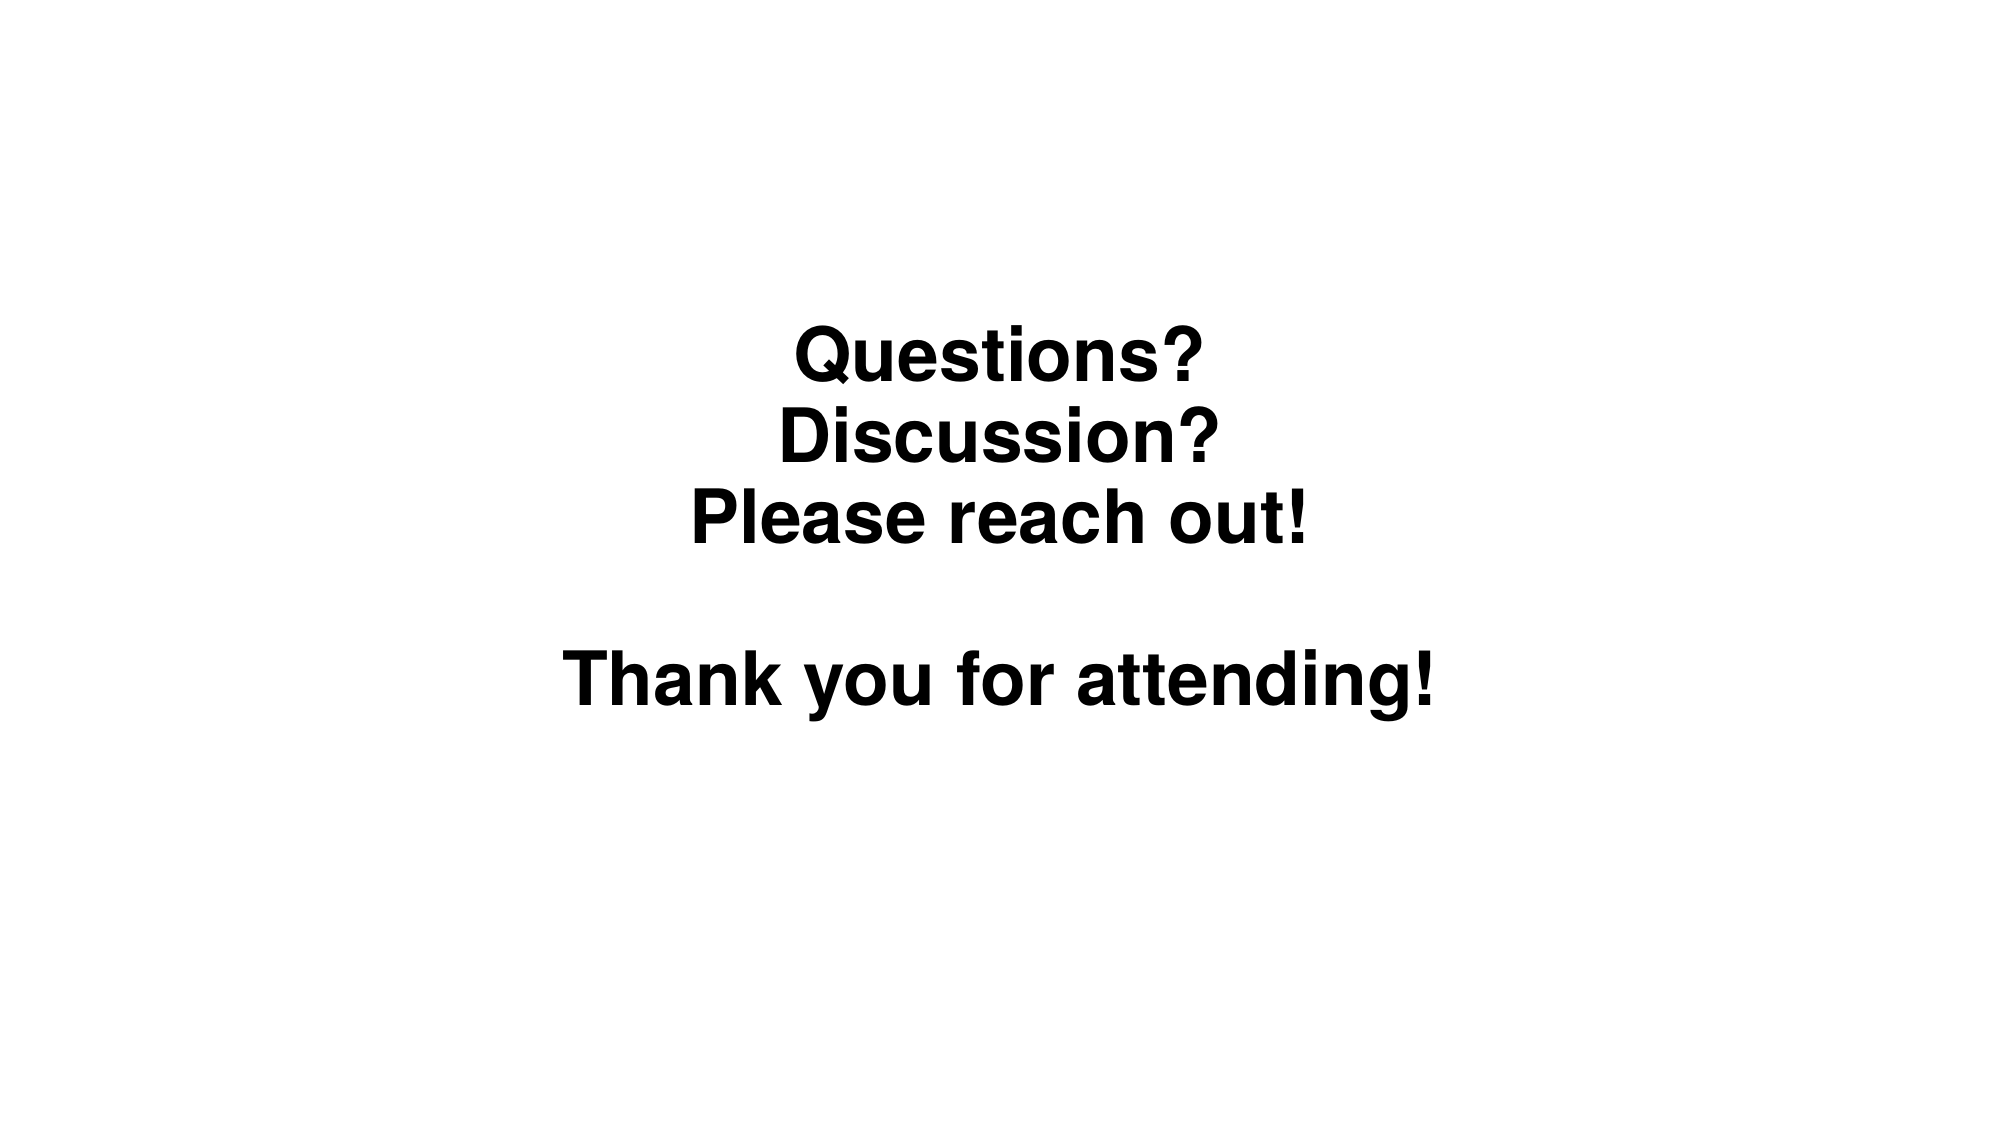

# Questions? Discussion? Please reach out! Thank you for attending!